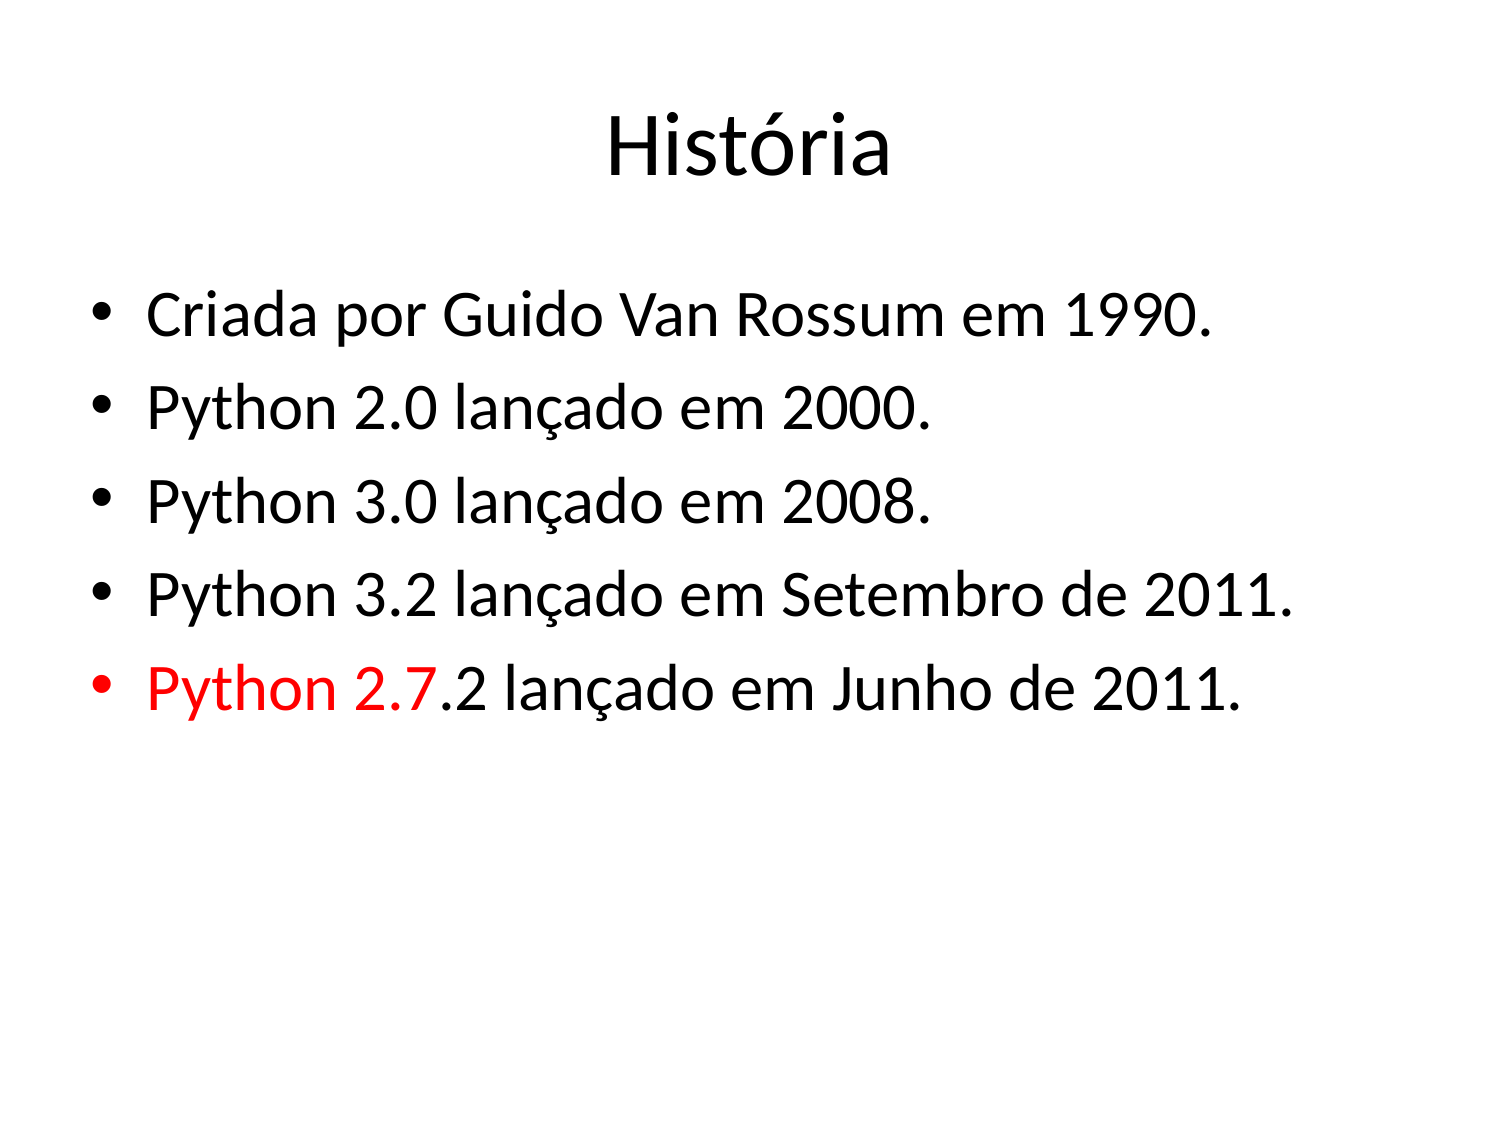

# História
Criada por Guido Van Rossum em 1990.
Python 2.0 lançado em 2000.
Python 3.0 lançado em 2008.
Python 3.2 lançado em Setembro de 2011.
Python 2.7.2 lançado em Junho de 2011.